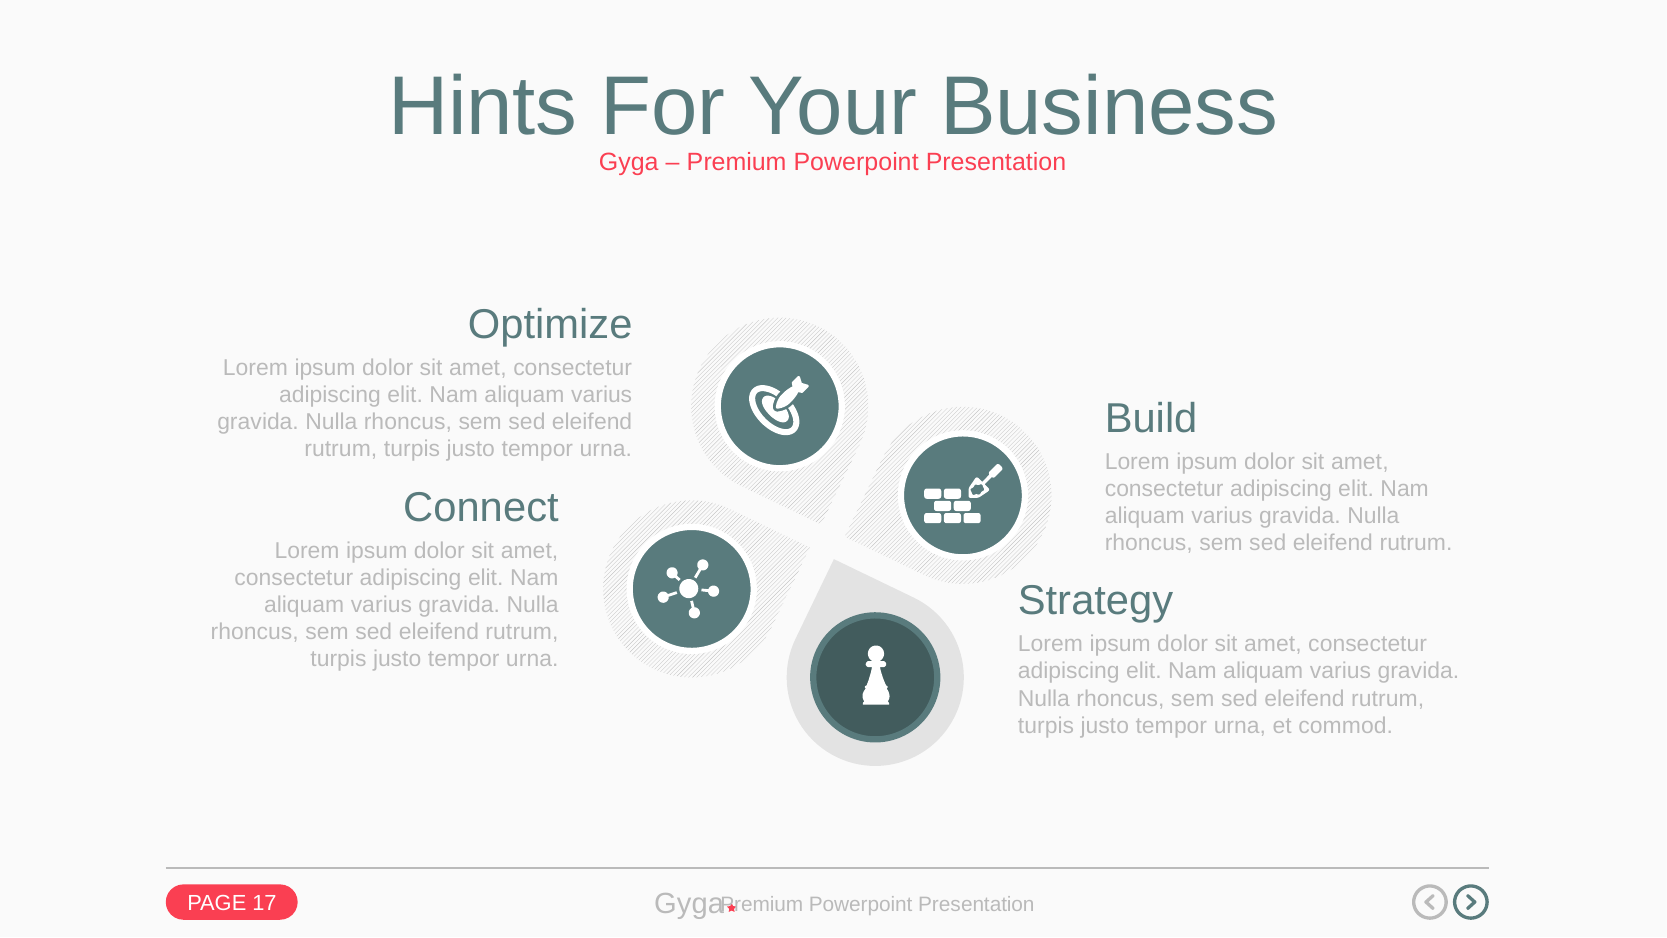

Hints For Your Business
Gyga – Premium Powerpoint Presentation
Optimize
Lorem ipsum dolor sit amet, consectetur adipiscing elit. Nam aliquam varius gravida. Nulla rhoncus, sem sed eleifend rutrum, turpis justo tempor urna.

Build
Lorem ipsum dolor sit amet, consectetur adipiscing elit. Nam aliquam varius gravida. Nulla rhoncus, sem sed eleifend rutrum.

Connect
Lorem ipsum dolor sit amet, consectetur adipiscing elit. Nam aliquam varius gravida. Nulla rhoncus, sem sed eleifend rutrum, turpis justo tempor urna.

Strategy
Lorem ipsum dolor sit amet, consectetur adipiscing elit. Nam aliquam varius gravida. Nulla rhoncus, sem sed eleifend rutrum, turpis justo tempor urna, et commod.